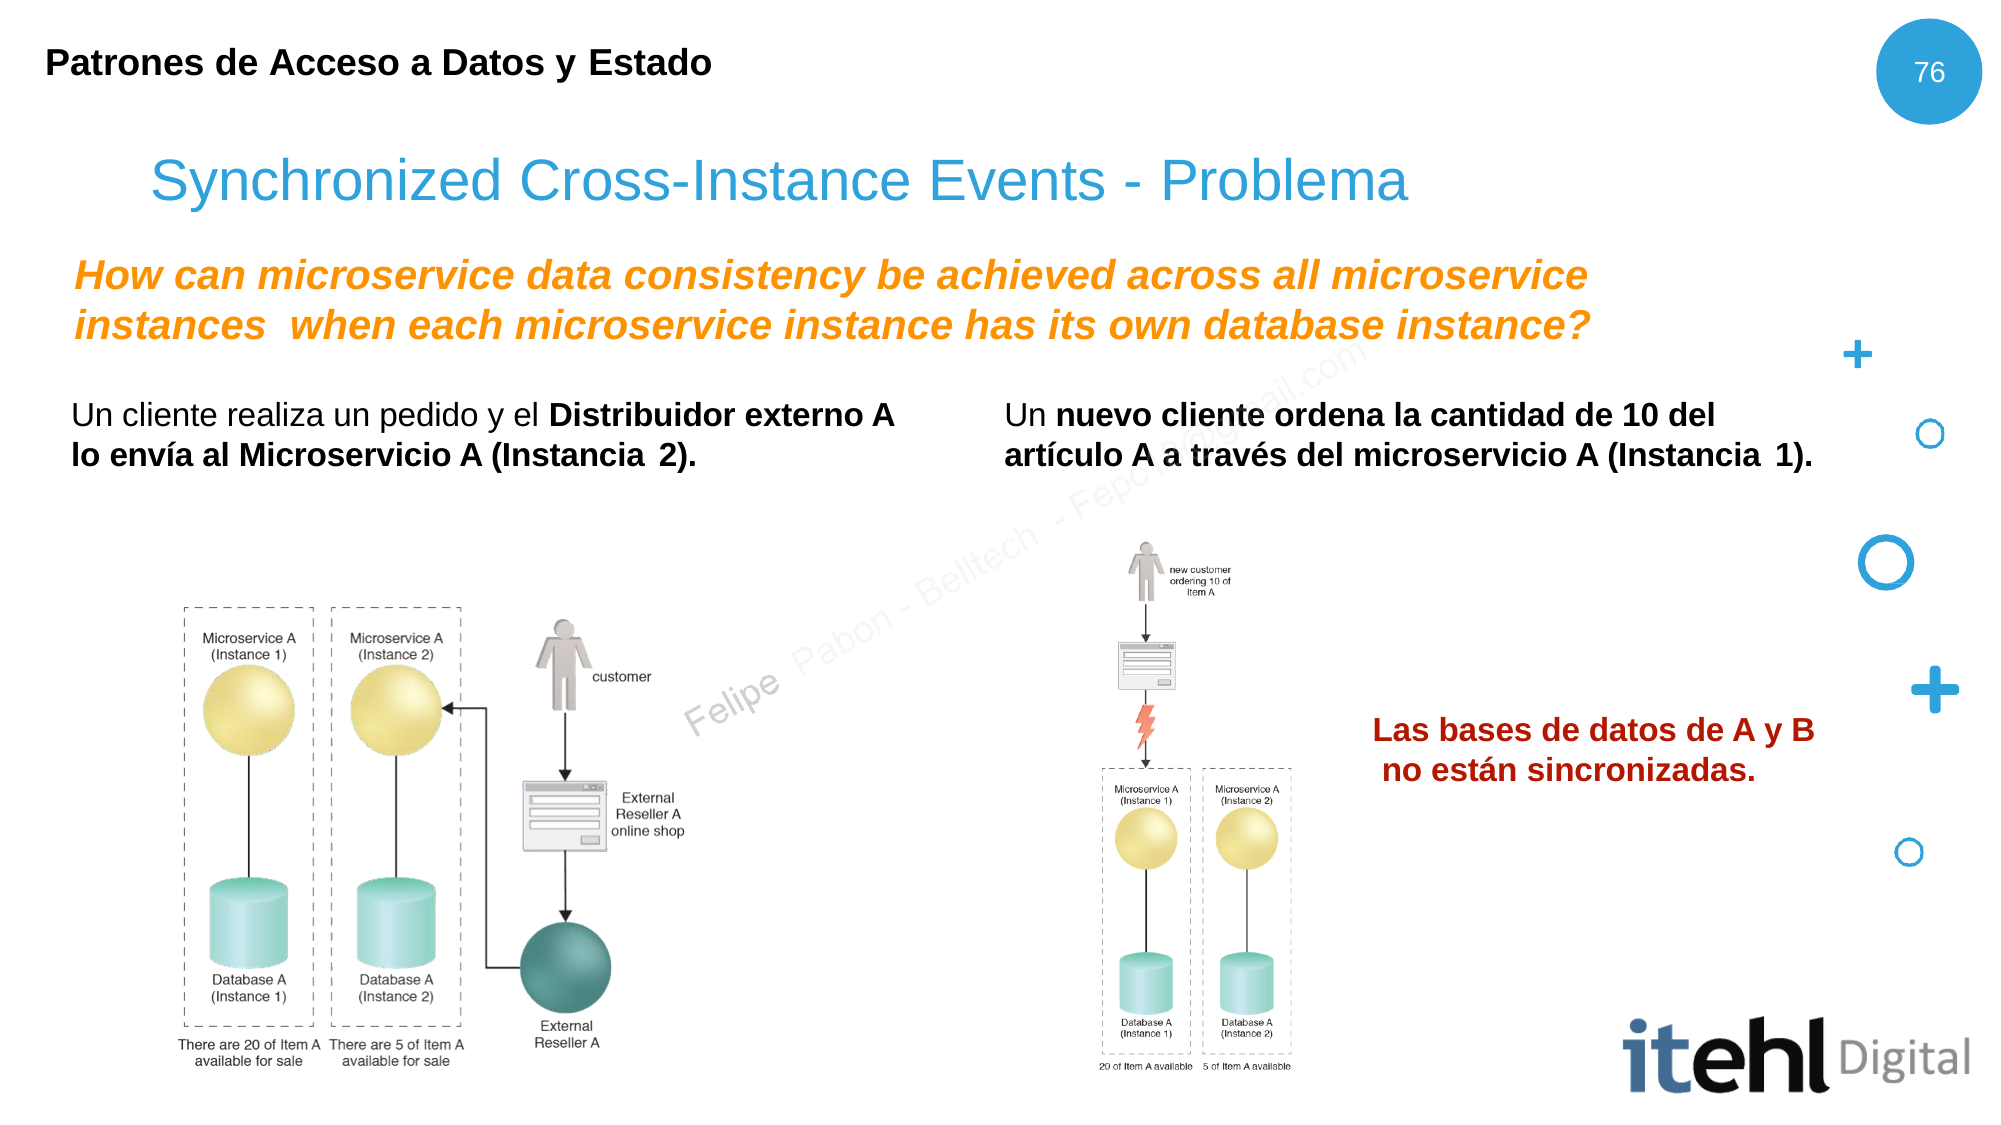

Patrones de Acceso a Datos y Estado
76
# Synchronized Cross-Instance Events - Problema
How can microservice data consistency be achieved across all microservice instances  when each microservice instance has its own database instance?

Un cliente realiza un pedido y el Distribuidor externo A  lo envía al Microservicio A (Instancia 2).
Un nuevo cliente ordena la cantidad de 10 del  artículo A a través del microservicio A (Instancia 1).

Las bases de datos de A y B  no están sincronizadas.